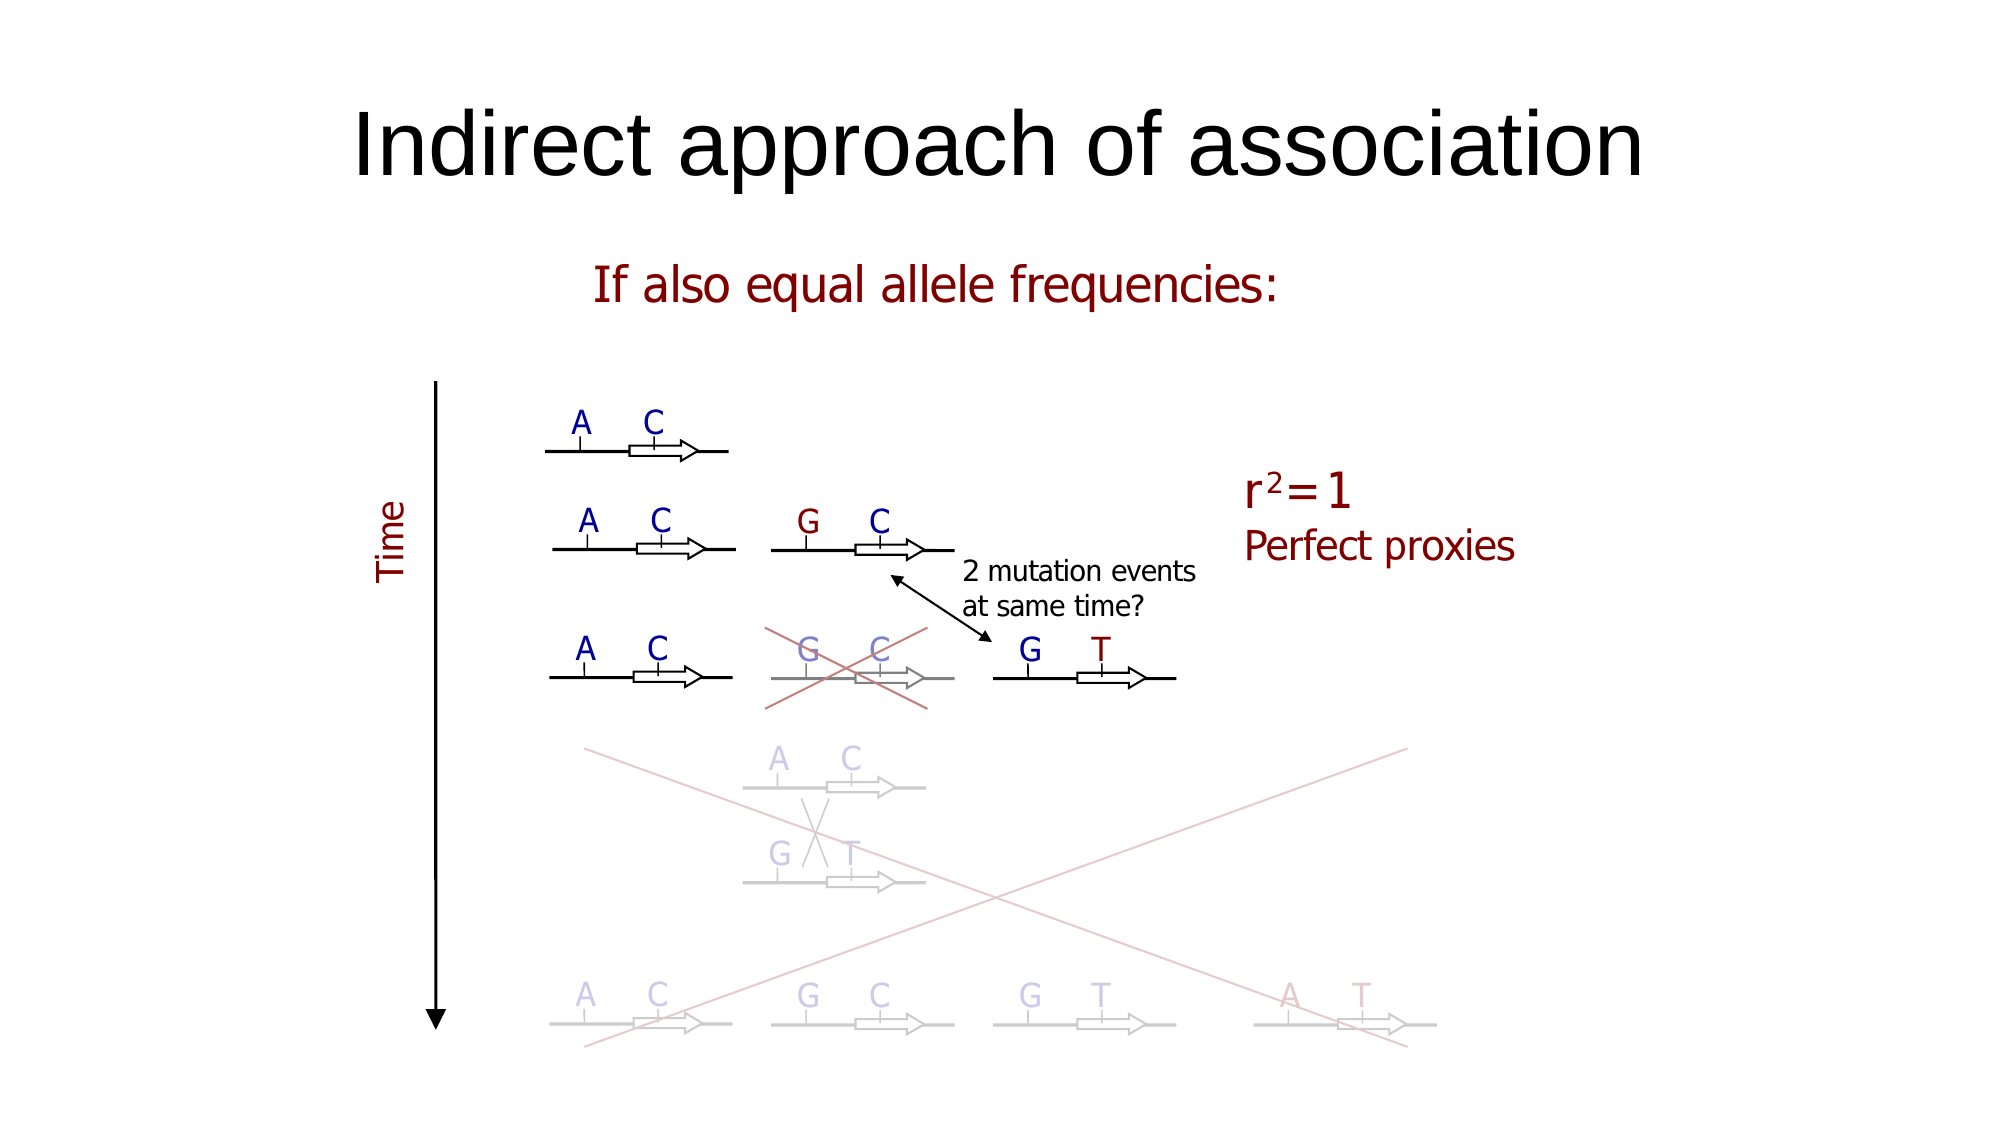

# Indirect approach of association
If also equal allele frequencies:

A
C

r2=1
Perfect proxies
A
C

G
C

Time
2 mutation events
at same time?

A
C

G
C

G
T

A
C

G
T

A
C

G
C

G
T

A
T